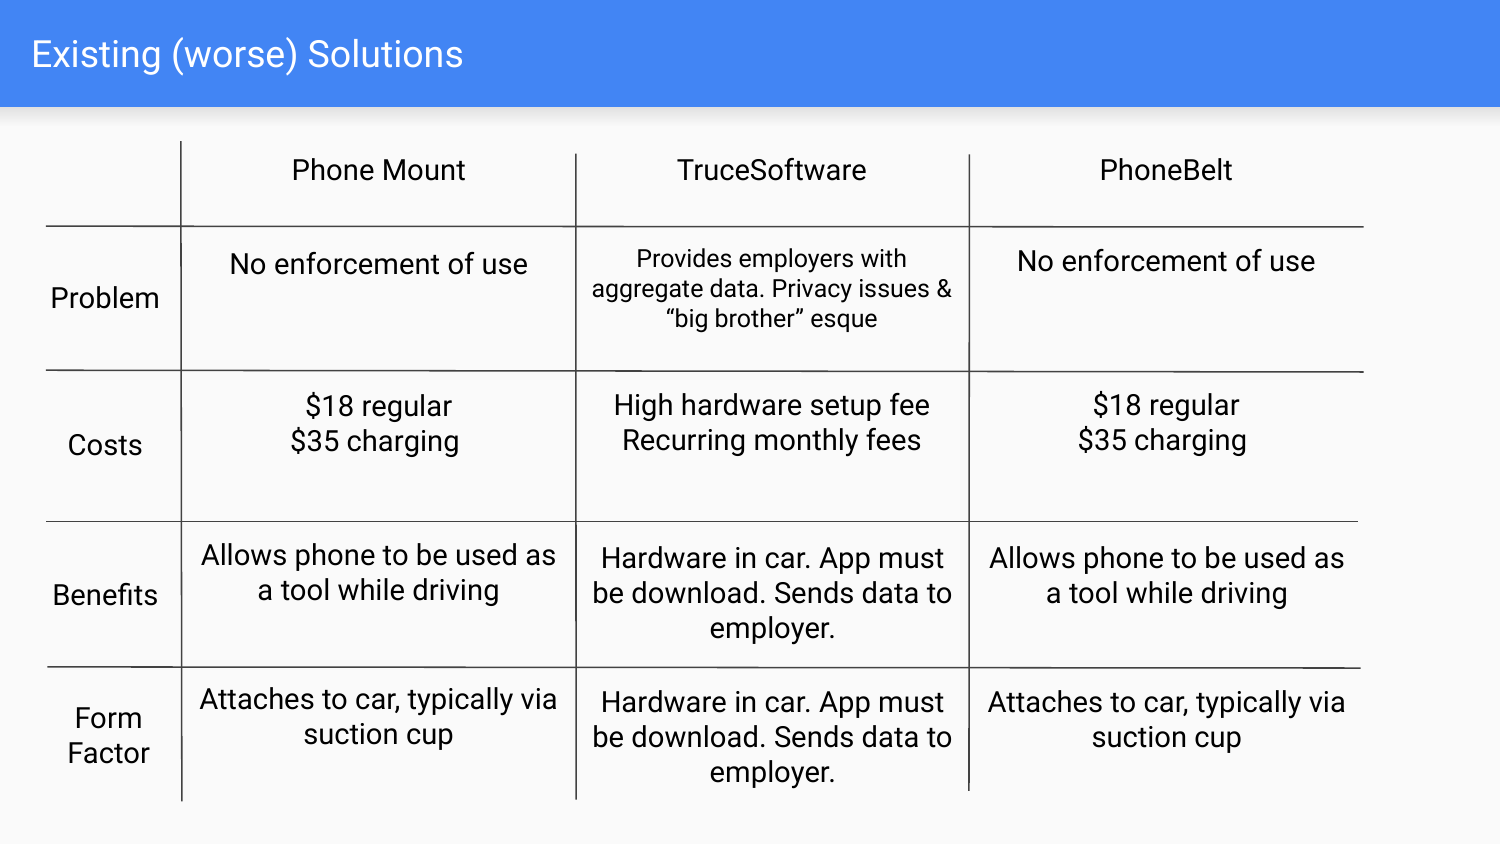

# Existing (worse) Solutions
Phone Mount
PhoneBelt
TruceSoftware
No enforcement of use
Provides employers with aggregate data. Privacy issues & “big brother” esque
No enforcement of use
Problem
$18 regular
$35 charging
High hardware setup fee
Recurring monthly fees
$18 regular
$35 charging
Costs
Allows phone to be used as a tool while driving
Allows phone to be used as a tool while driving
Hardware in car. App must be download. Sends data to employer.
Benefits
Attaches to car, typically via suction cup
Attaches to car, typically via suction cup
Hardware in car. App must be download. Sends data to employer.

Form Factor